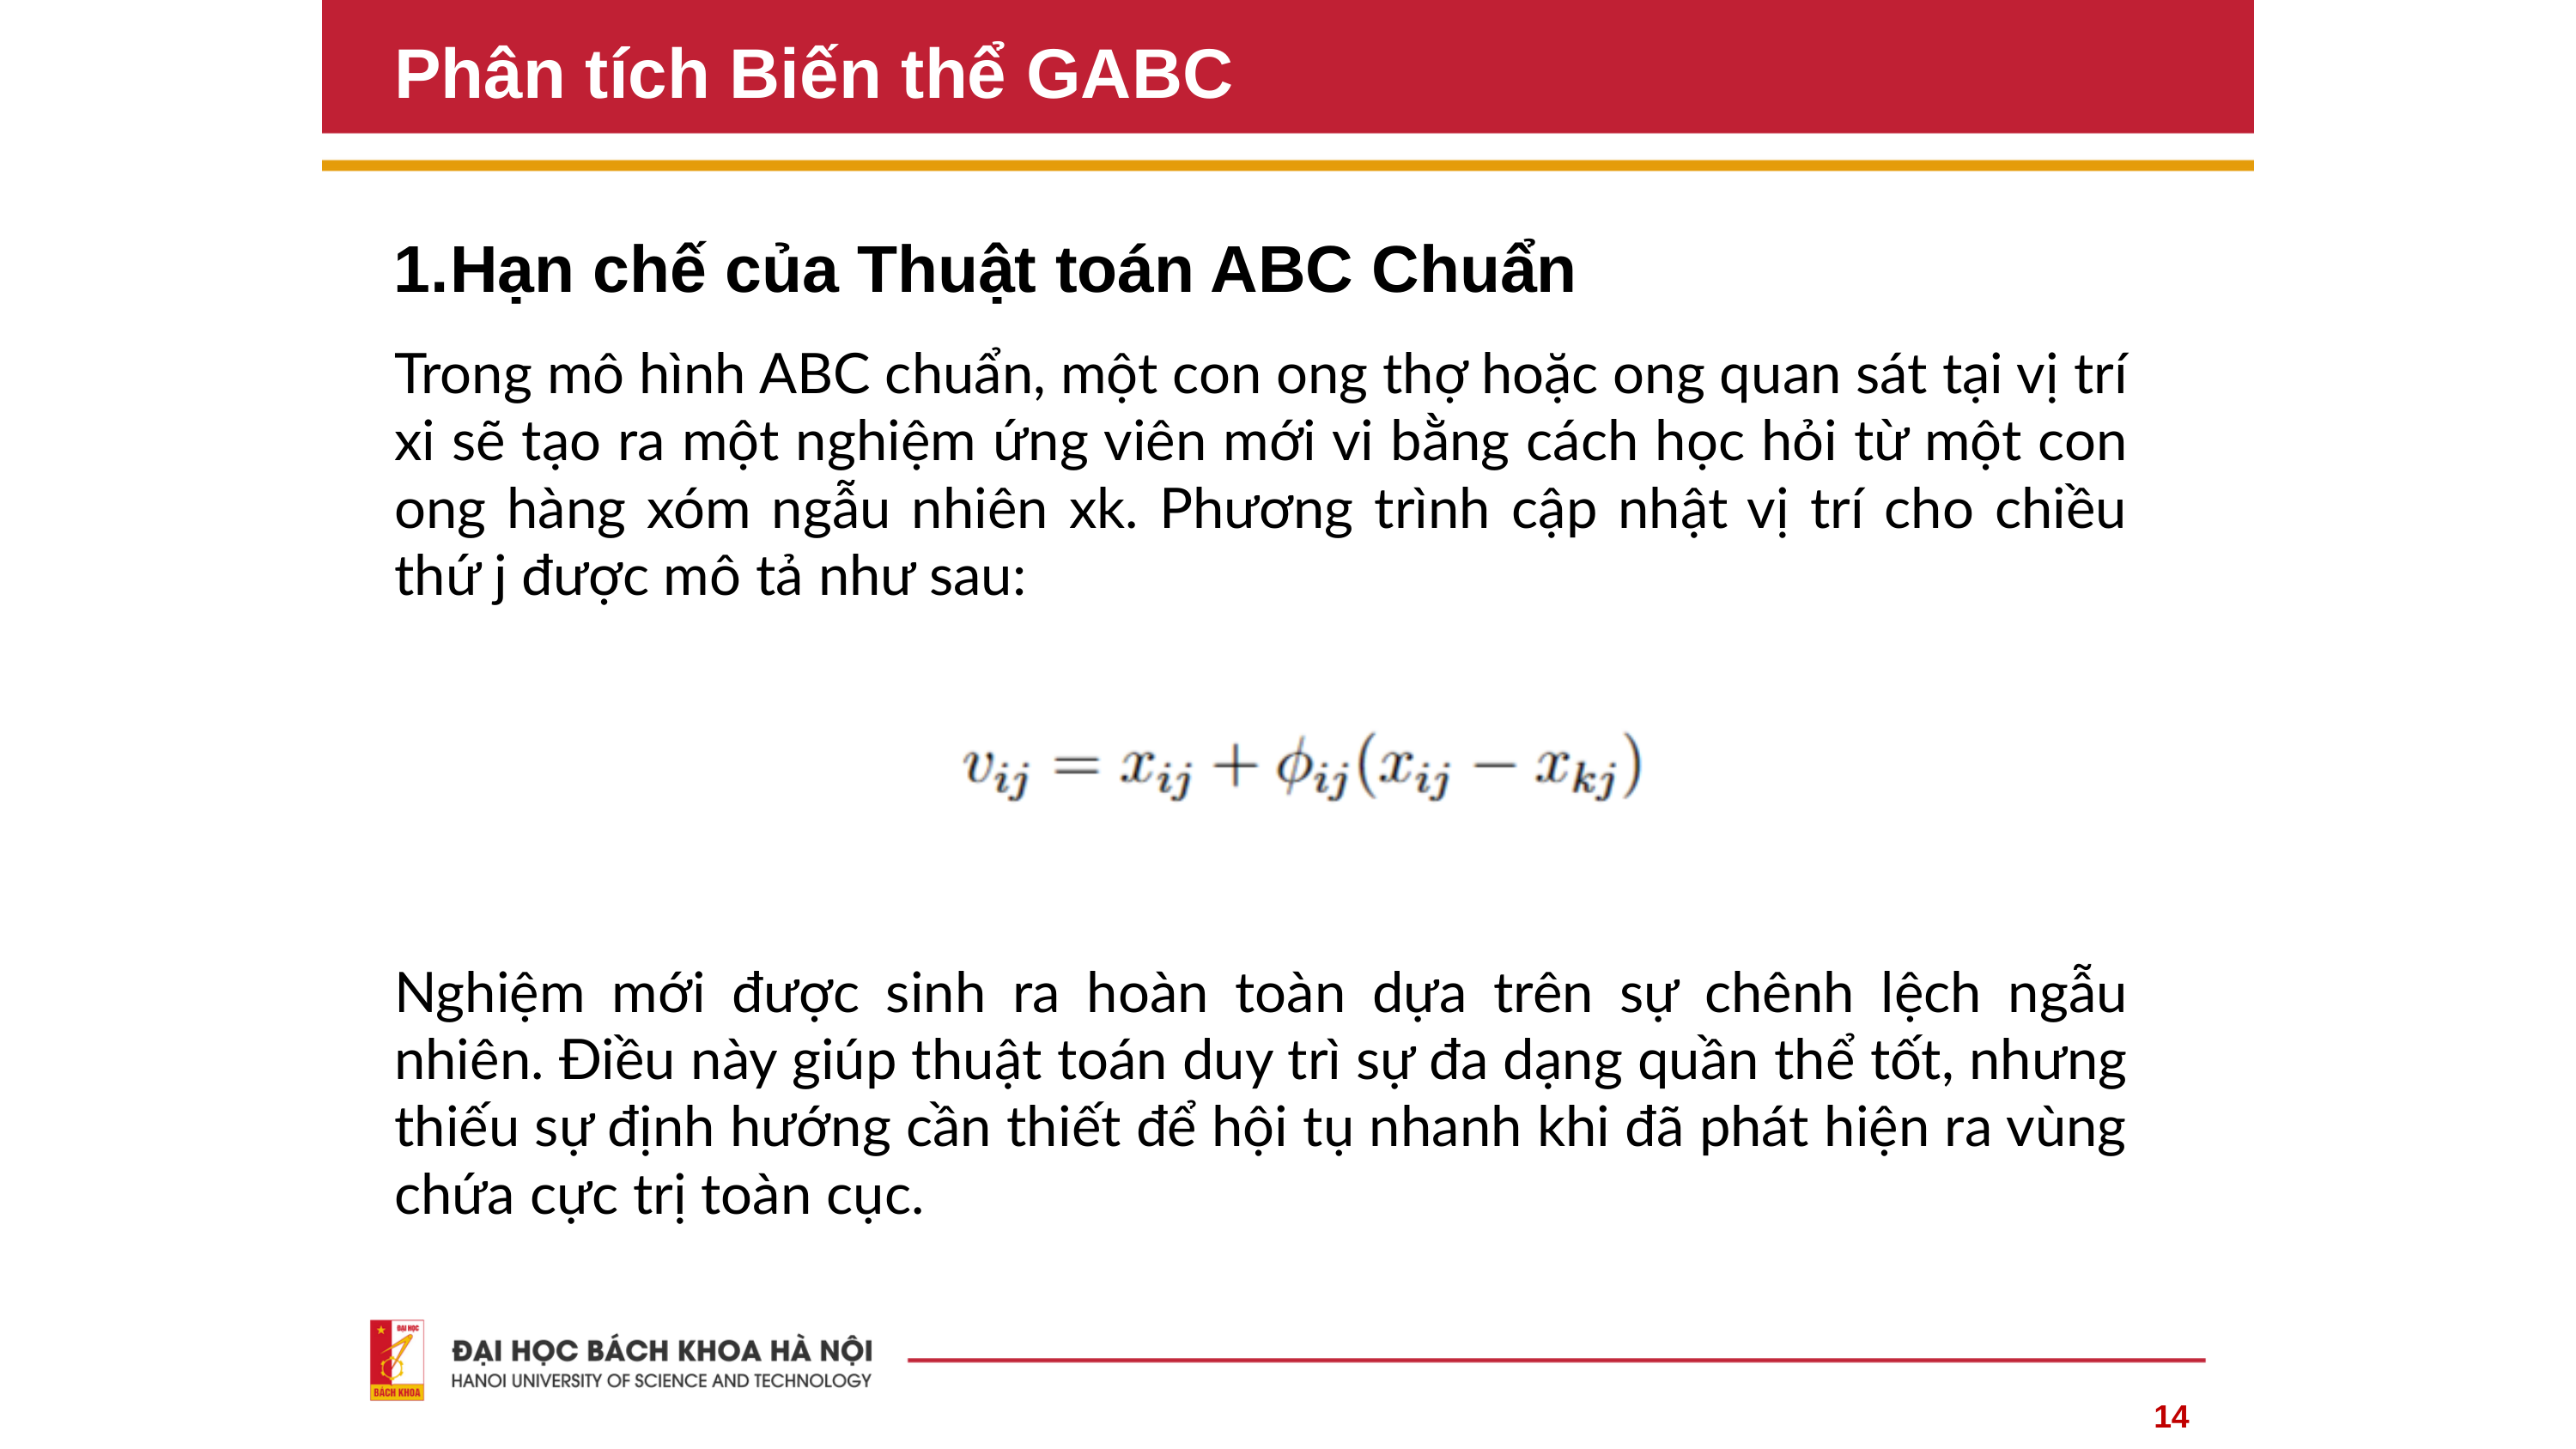

Phân tích Biến thể GABC
Hạn chế của Thuật toán ABC Chuẩn
Trong mô hình ABC chuẩn, một con ong thợ hoặc ong quan sát tại vị trí xi sẽ tạo ra một nghiệm ứng viên mới vi bằng cách học hỏi từ một con ong hàng xóm ngẫu nhiên xk. Phương trình cập nhật vị trí cho chiều thứ j được mô tả như sau:

Nghiệm mới được sinh ra hoàn toàn dựa trên sự chênh lệch ngẫu nhiên. Điều này giúp thuật toán duy trì sự đa dạng quần thể tốt, nhưng thiếu sự định hướng cần thiết để hội tụ nhanh khi đã phát hiện ra vùng chứa cực trị toàn cục.
14